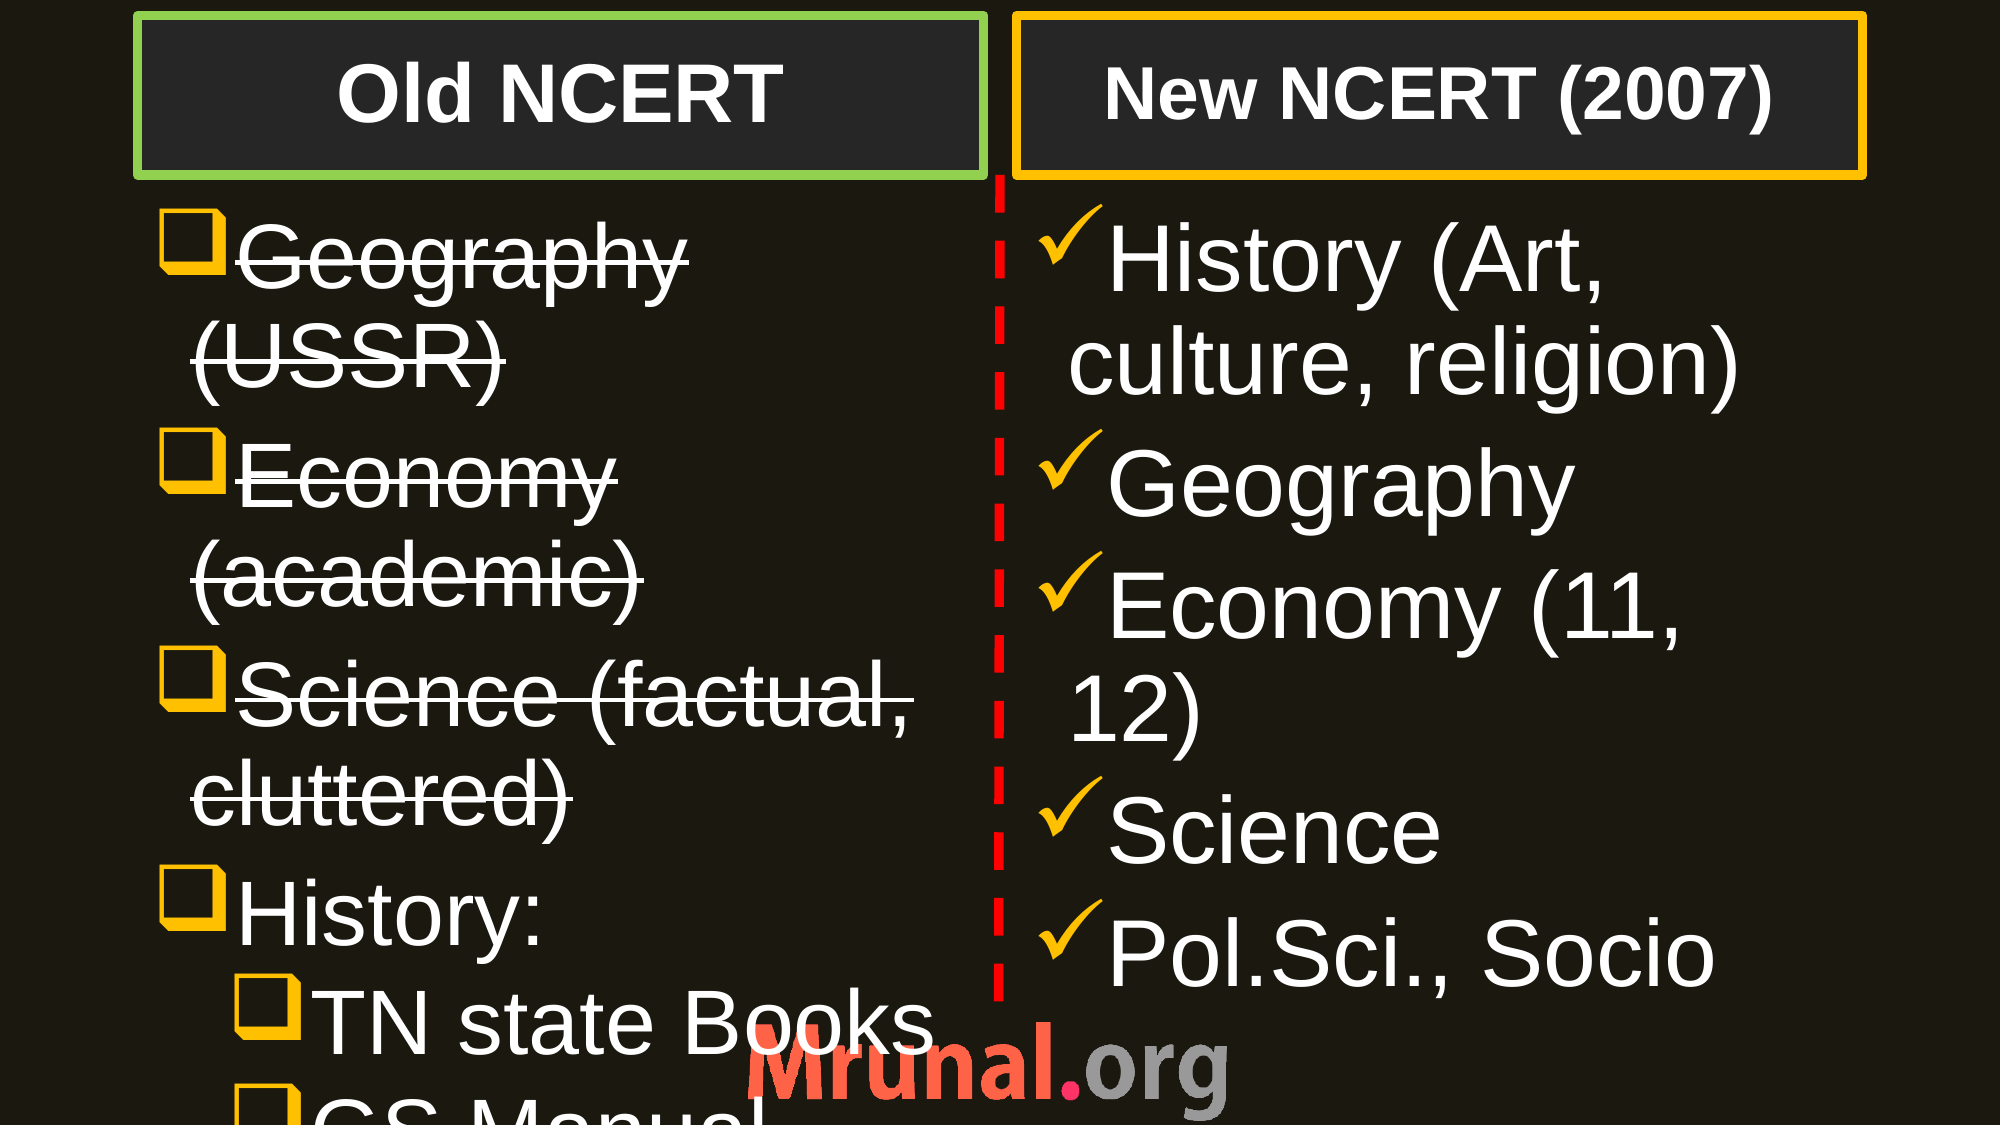

Old NCERT
New NCERT (2007)
Geography (USSR)
Economy (academic)
Science (factual, cluttered)
History:
TN state Books
GS Manual
History (Art, culture, religion)
Geography
Economy (11, 12)
Science
Pol.Sci., Socio